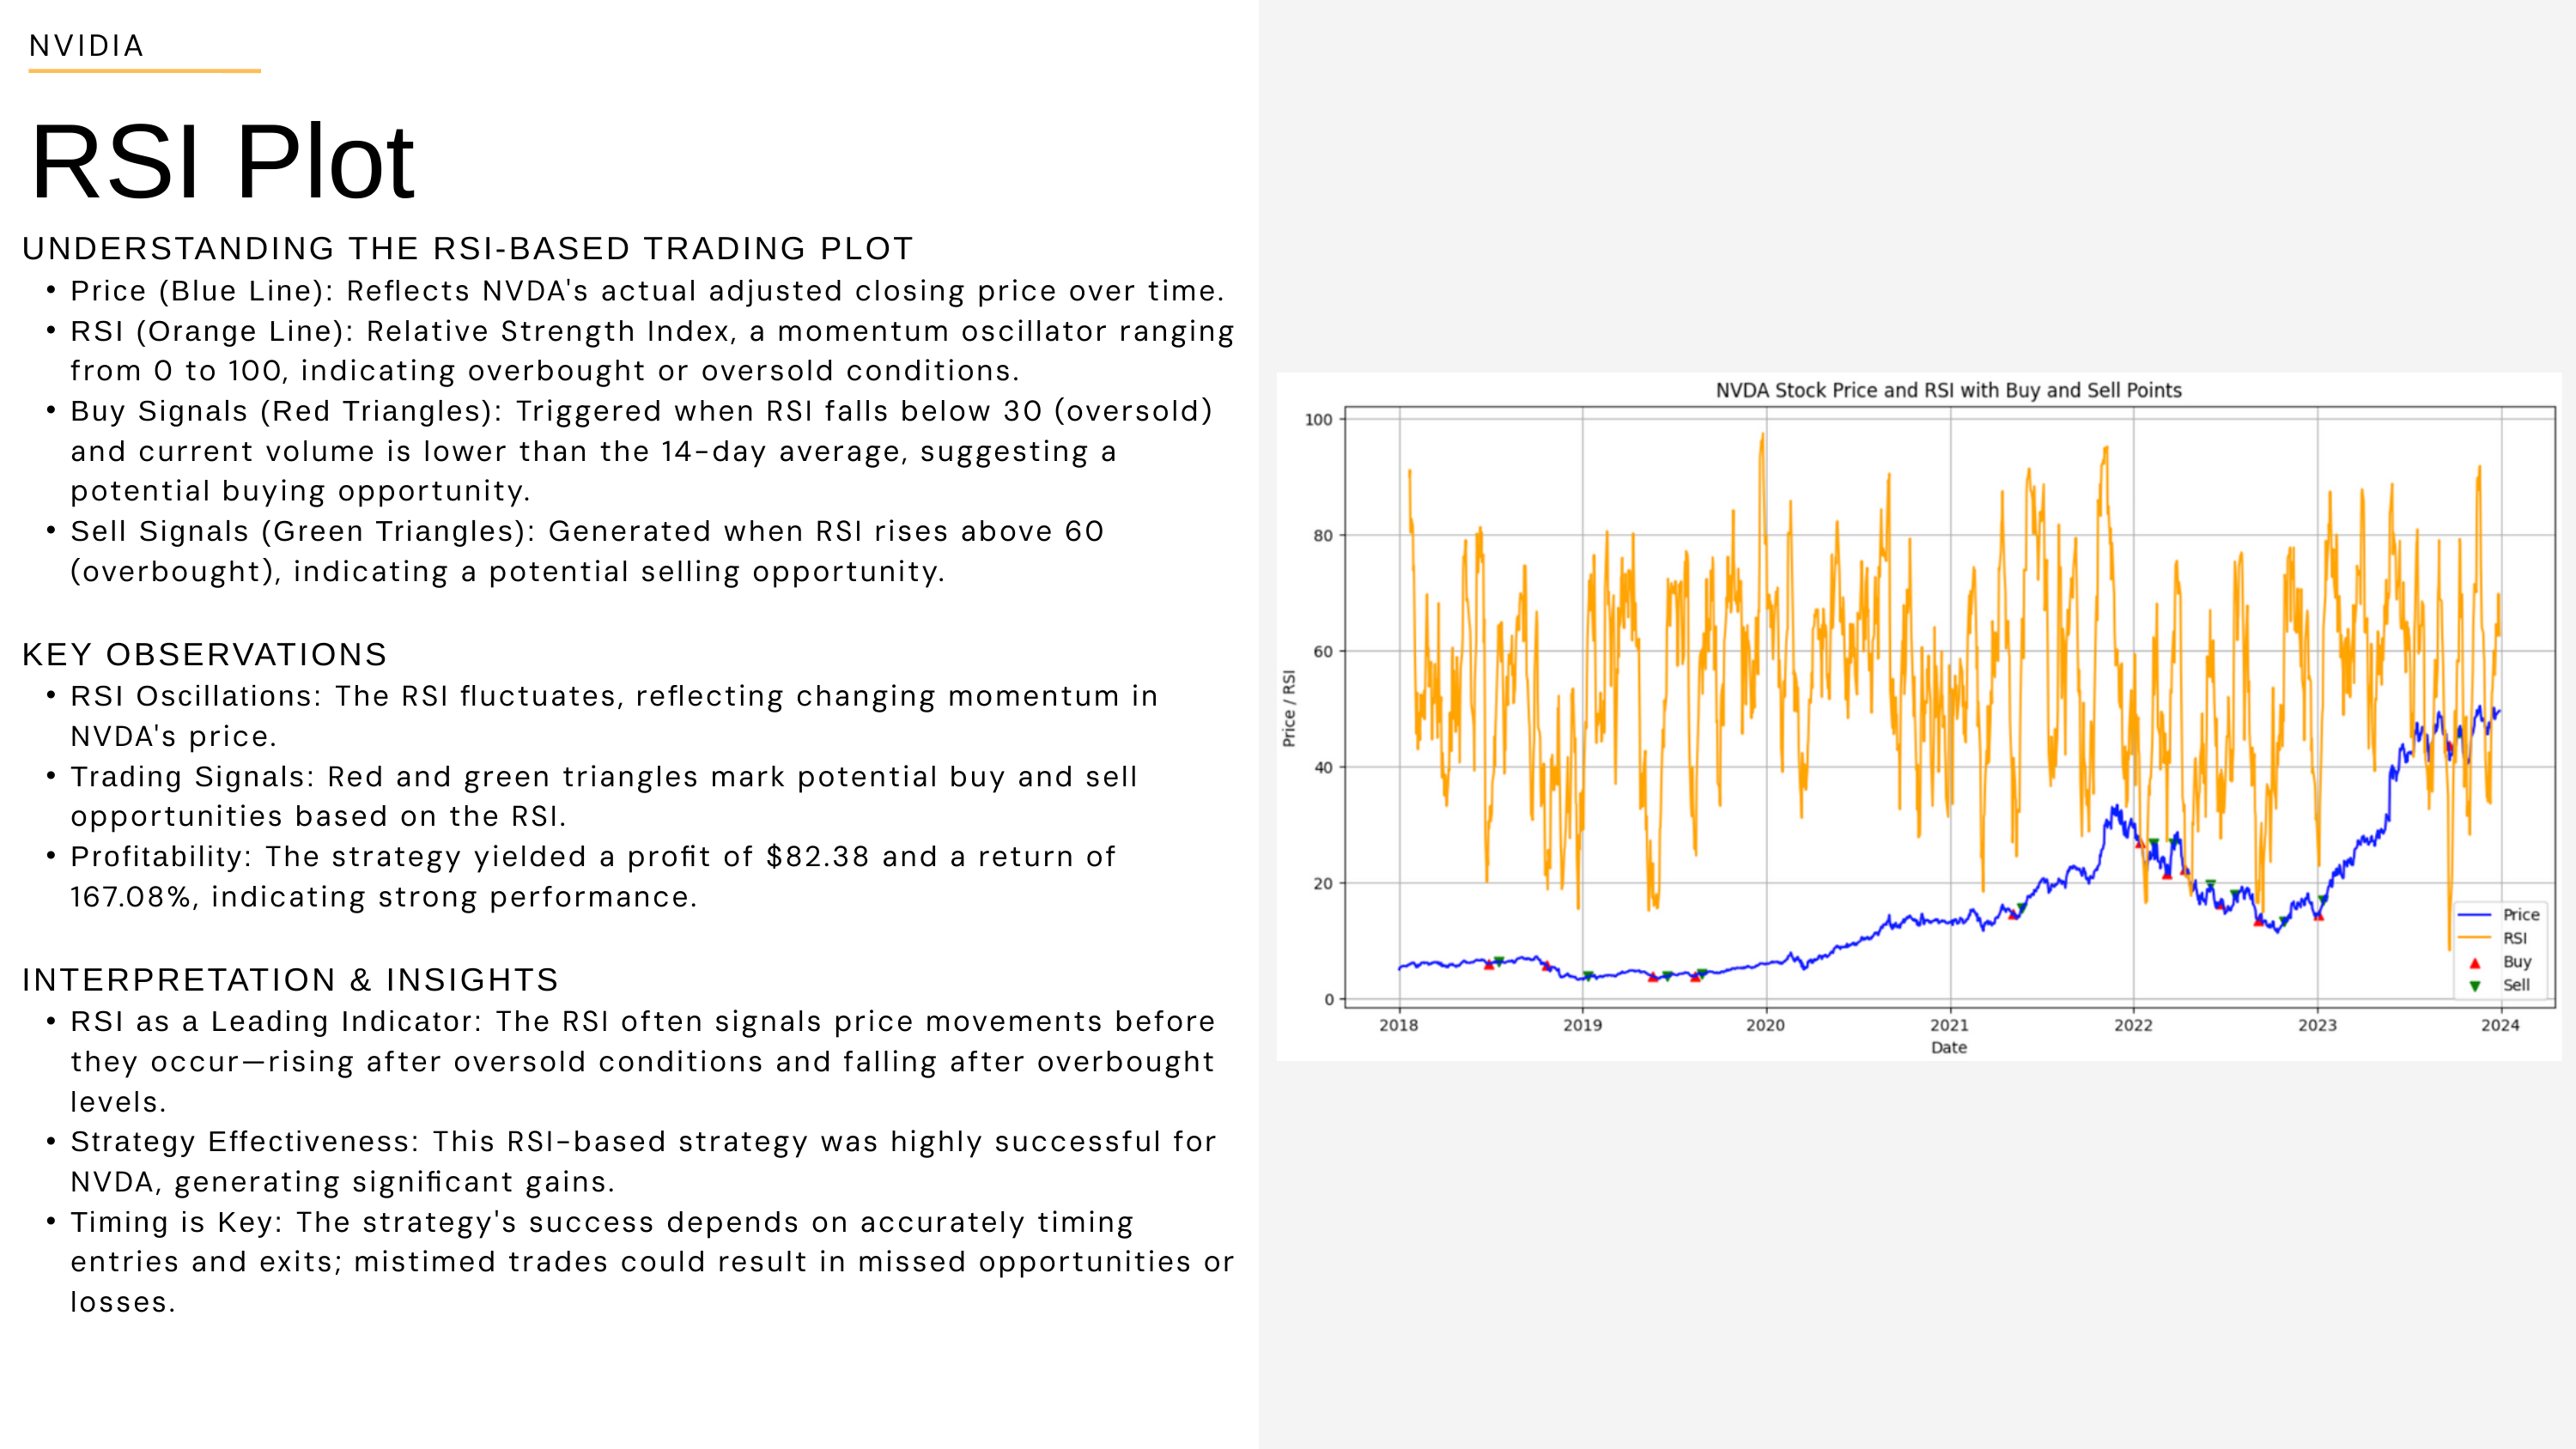

NVIDIA

RSI Plot
UNDERSTANDING THE RSI-BASED TRADING PLOT
Price (Blue Line): Reflects NVDA's actual adjusted closing price over time.
RSI (Orange Line): Relative Strength Index, a momentum oscillator ranging from 0 to 100, indicating overbought or oversold conditions.
Buy Signals (Red Triangles): Triggered when RSI falls below 30 (oversold) and current volume is lower than the 14-day average, suggesting a potential buying opportunity.
Sell Signals (Green Triangles): Generated when RSI rises above 60 (overbought), indicating a potential selling opportunity.

KEY OBSERVATIONS
RSI Oscillations: The RSI fluctuates, reflecting changing momentum in NVDA's price.
Trading Signals: Red and green triangles mark potential buy and sell opportunities based on the RSI.
Profitability: The strategy yielded a profit of $82.38 and a return of 167.08%, indicating strong performance.

INTERPRETATION & INSIGHTS
RSI as a Leading Indicator: The RSI often signals price movements before they occur—rising after oversold conditions and falling after overbought levels.
Strategy Effectiveness: This RSI-based strategy was highly successful for NVDA, generating significant gains.
Timing is Key: The strategy's success depends on accurately timing entries and exits; mistimed trades could result in missed opportunities or losses.